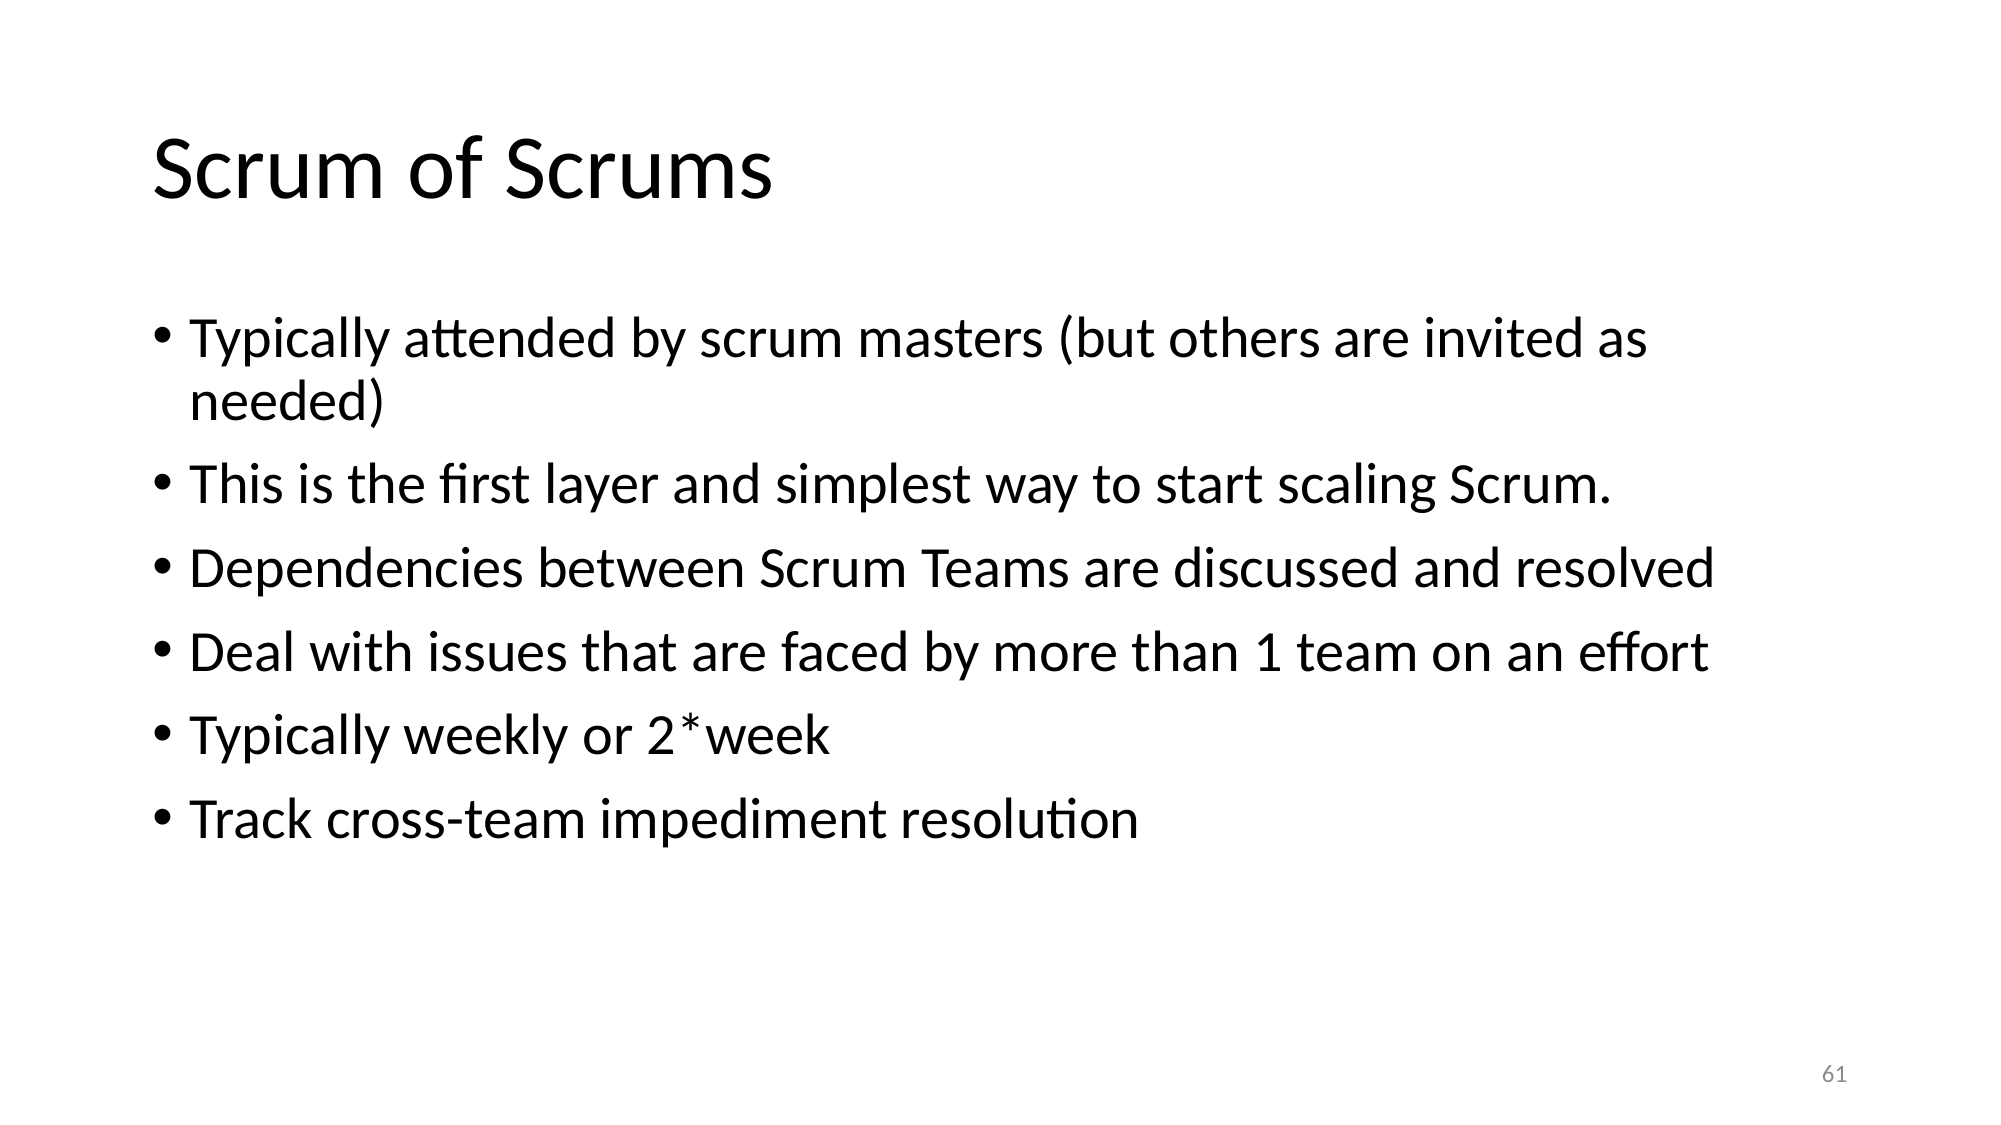

# Scrum of Scrums
Typically attended by scrum masters (but others are invited as needed)
This is the first layer and simplest way to start scaling Scrum.
Dependencies between Scrum Teams are discussed and resolved
Deal with issues that are faced by more than 1 team on an effort
Typically weekly or 2*week
Track cross-team impediment resolution
61